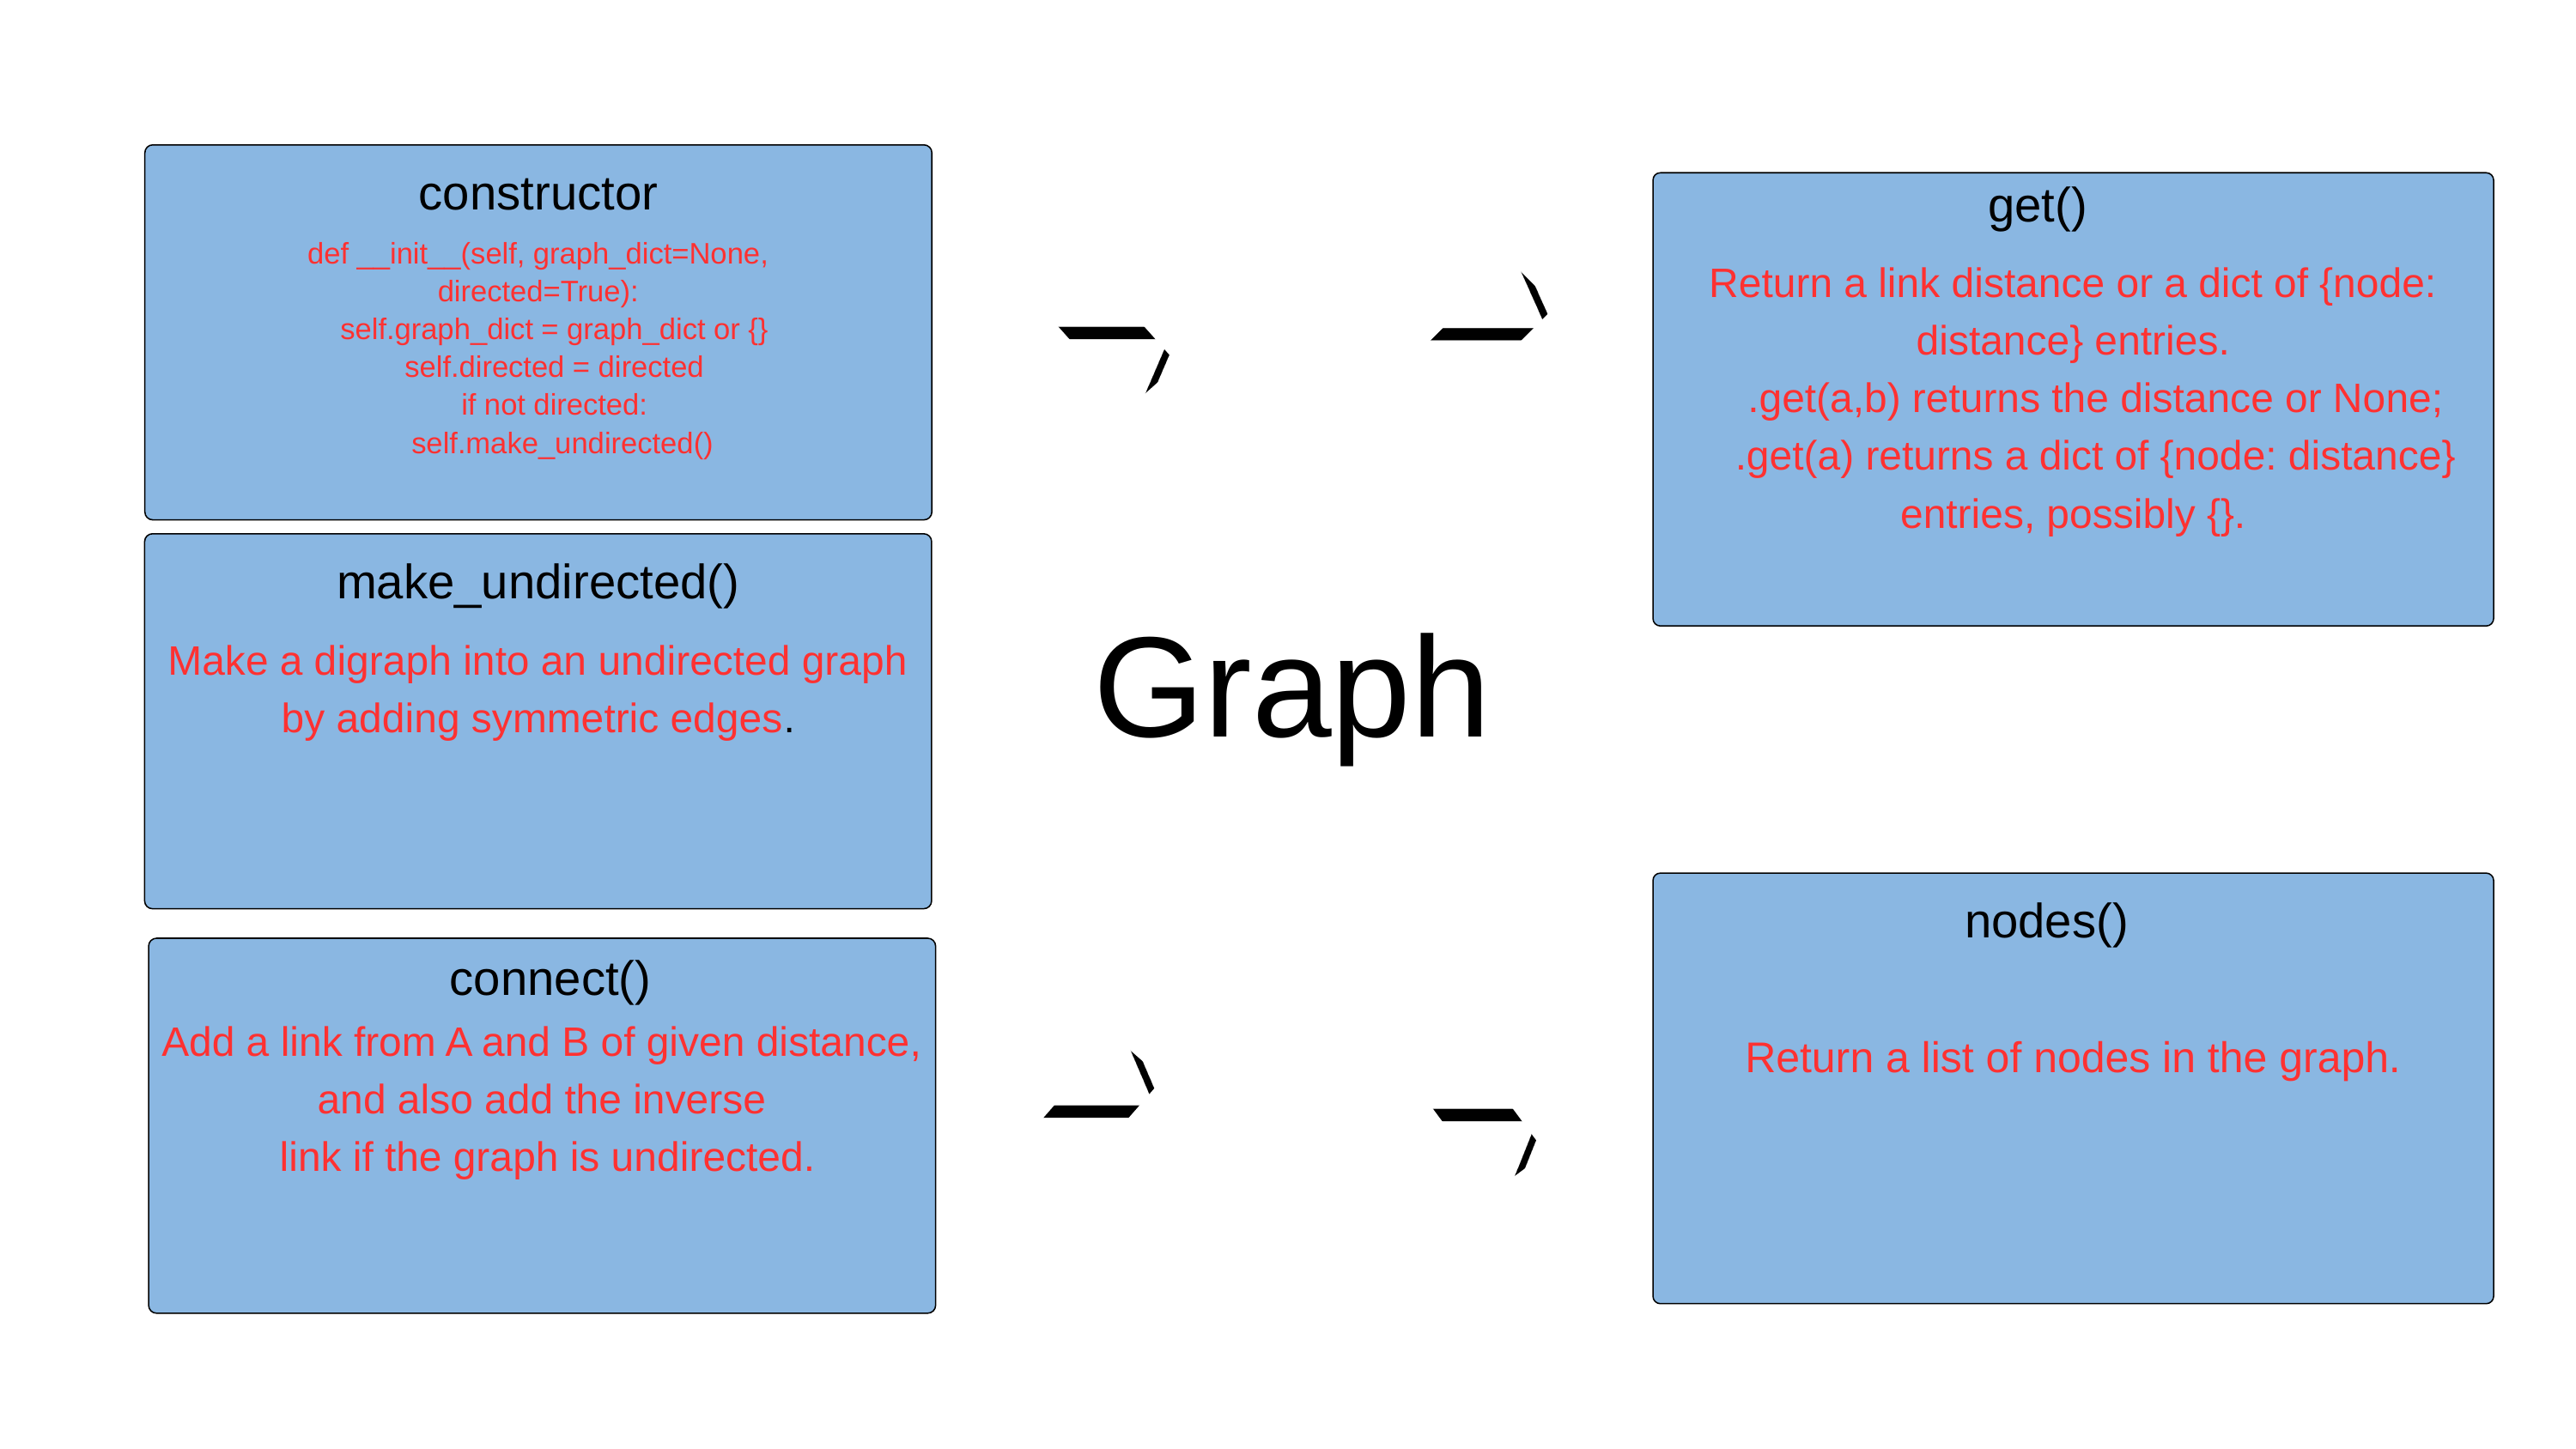

constructor
get()

Return a link distance or a dict of {node: distance} entries.
    .get(a,b) returns the distance or None;
    .get(a) returns a dict of {node: distance} entries, possibly {}.

def __init__(self, graph_dict=None, directed=True):
    self.graph_dict = graph_dict or {}
    self.directed = directed
    if not directed:
      self.make_undirected()

Make a digraph into an undirected graph by adding symmetric edges.

make_undirected()

Graph

Return a list of nodes in the graph.

nodes()

Add a link from A and B of given distance, and also add the inverse
 link if the graph is undirected.

connect()